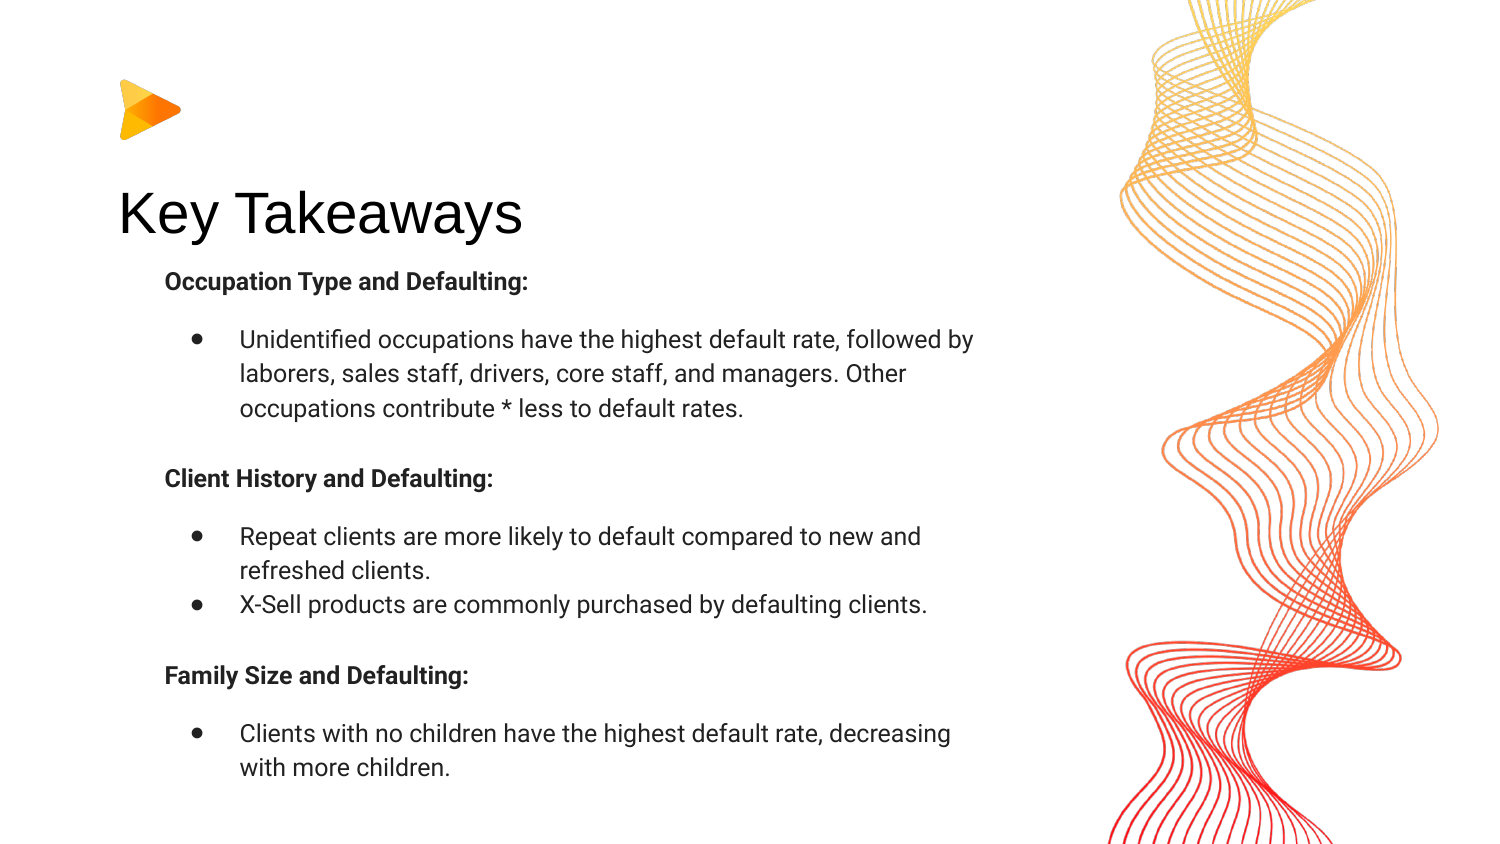

# Key Takeaways
Occupation Type and Defaulting:
Unidentified occupations have the highest default rate, followed by laborers, sales staff, drivers, core staff, and managers. Other occupations contribute * less to default rates.
Client History and Defaulting:
Repeat clients are more likely to default compared to new and refreshed clients.
X-Sell products are commonly purchased by defaulting clients.
Family Size and Defaulting:
Clients with no children have the highest default rate, decreasing with more children.